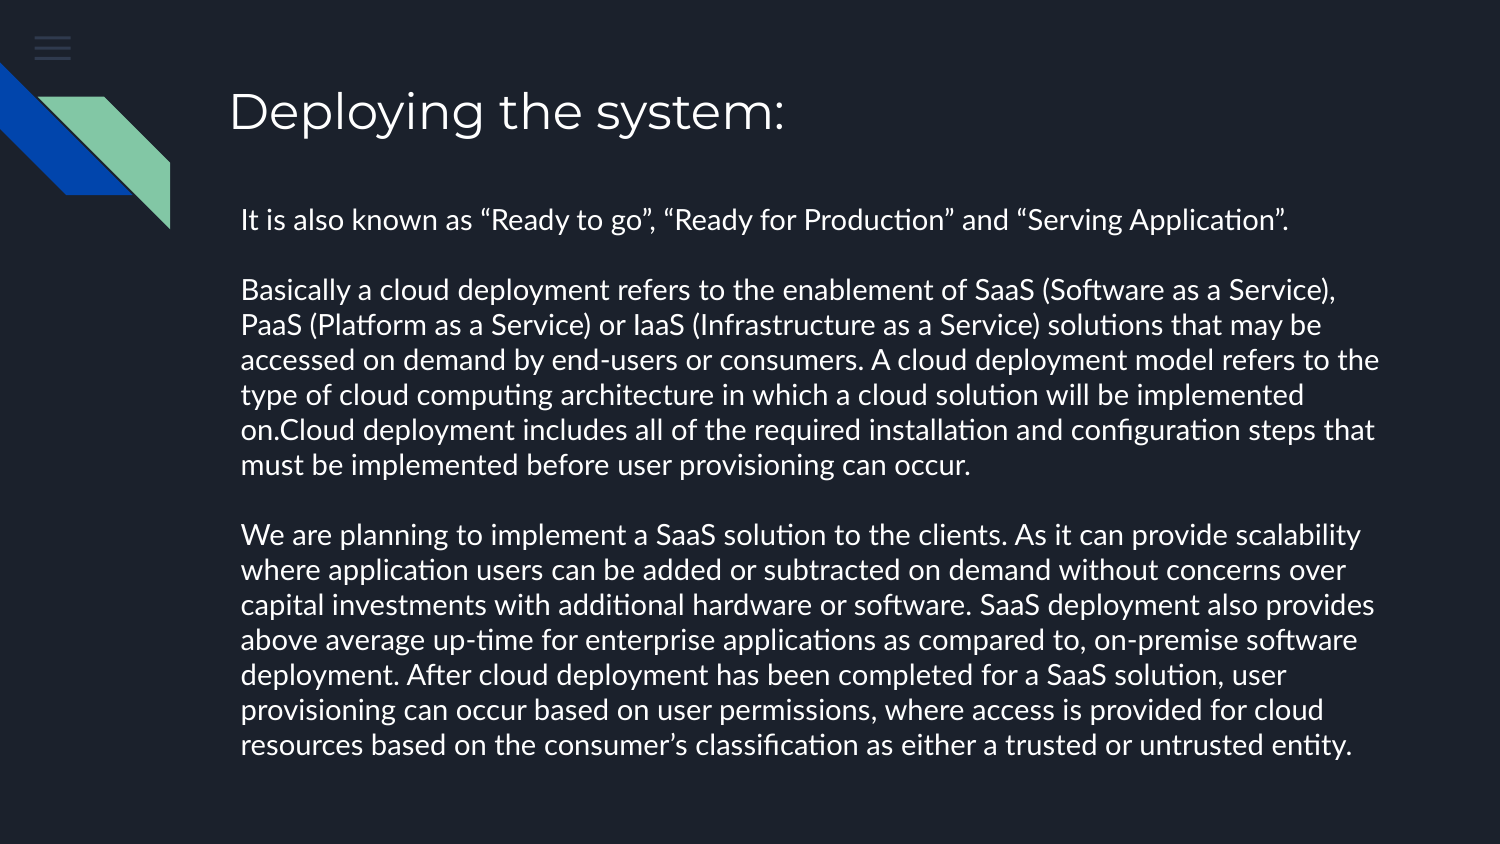

# Deploying the system:
It is also known as “Ready to go”, “Ready for Production” and “Serving Application”.

Basically a cloud deployment refers to the enablement of SaaS (Software as a Service),
PaaS (Platform as a Service) or IaaS (Infrastructure as a Service) solutions that may be
accessed on demand by end-users or consumers. A cloud deployment model refers to the type of cloud computing architecture in which a cloud solution will be implemented on.Cloud deployment includes all of the required installation and configuration steps that must be implemented before user provisioning can occur.

We are planning to implement a SaaS solution to the clients. As it can provide scalability
where application users can be added or subtracted on demand without concerns over
capital investments with additional hardware or software. SaaS deployment also provides above average up-time for enterprise applications as compared to, on-premise software deployment. After cloud deployment has been completed for a SaaS solution, user provisioning can occur based on user permissions, where access is provided for cloud resources based on the consumer’s classification as either a trusted or untrusted entity.